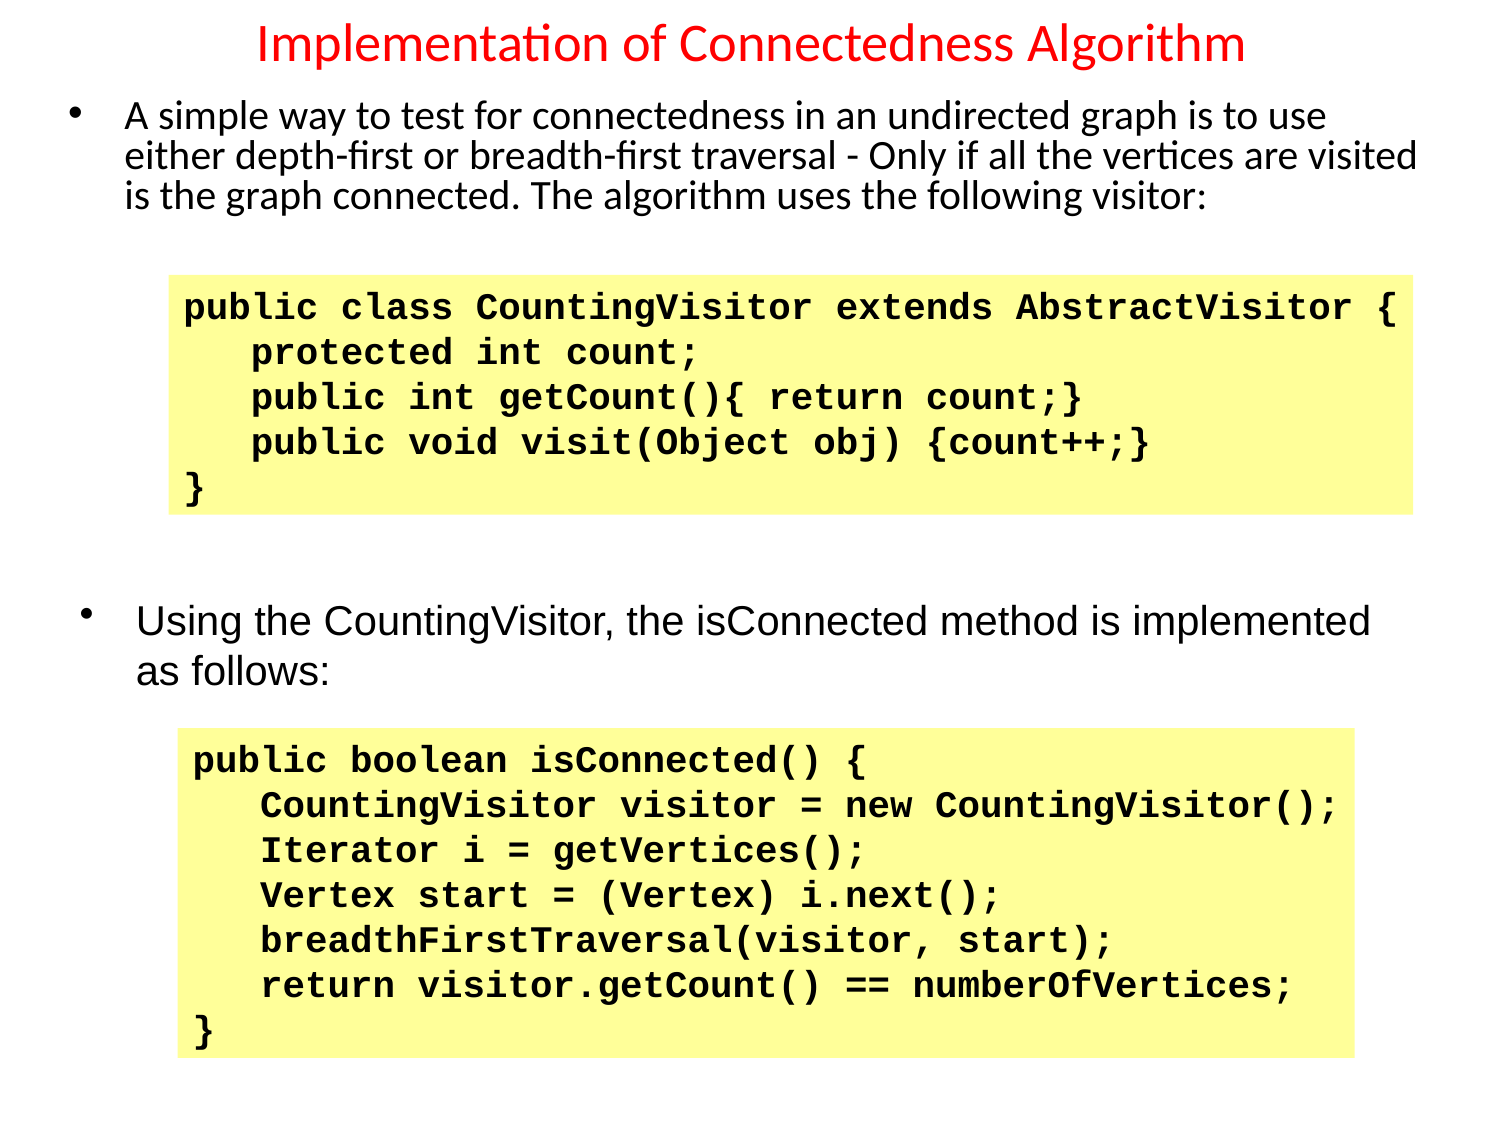

# Implementation of Connectedness Algorithm
A simple way to test for connectedness in an undirected graph is to use either depth-first or breadth-first traversal - Only if all the vertices are visited is the graph connected. The algorithm uses the following visitor:
public class CountingVisitor extends AbstractVisitor {
   protected int count;
   public int getCount(){ return count;}
   public void visit(Object obj) {count++;}
}
Using the CountingVisitor, the isConnected method is implemented as follows:
public boolean isConnected() {
   CountingVisitor visitor = new CountingVisitor();
   Iterator i = getVertices();
   Vertex start = (Vertex) i.next();
   breadthFirstTraversal(visitor, start);
   return visitor.getCount() == numberOfVertices;
}